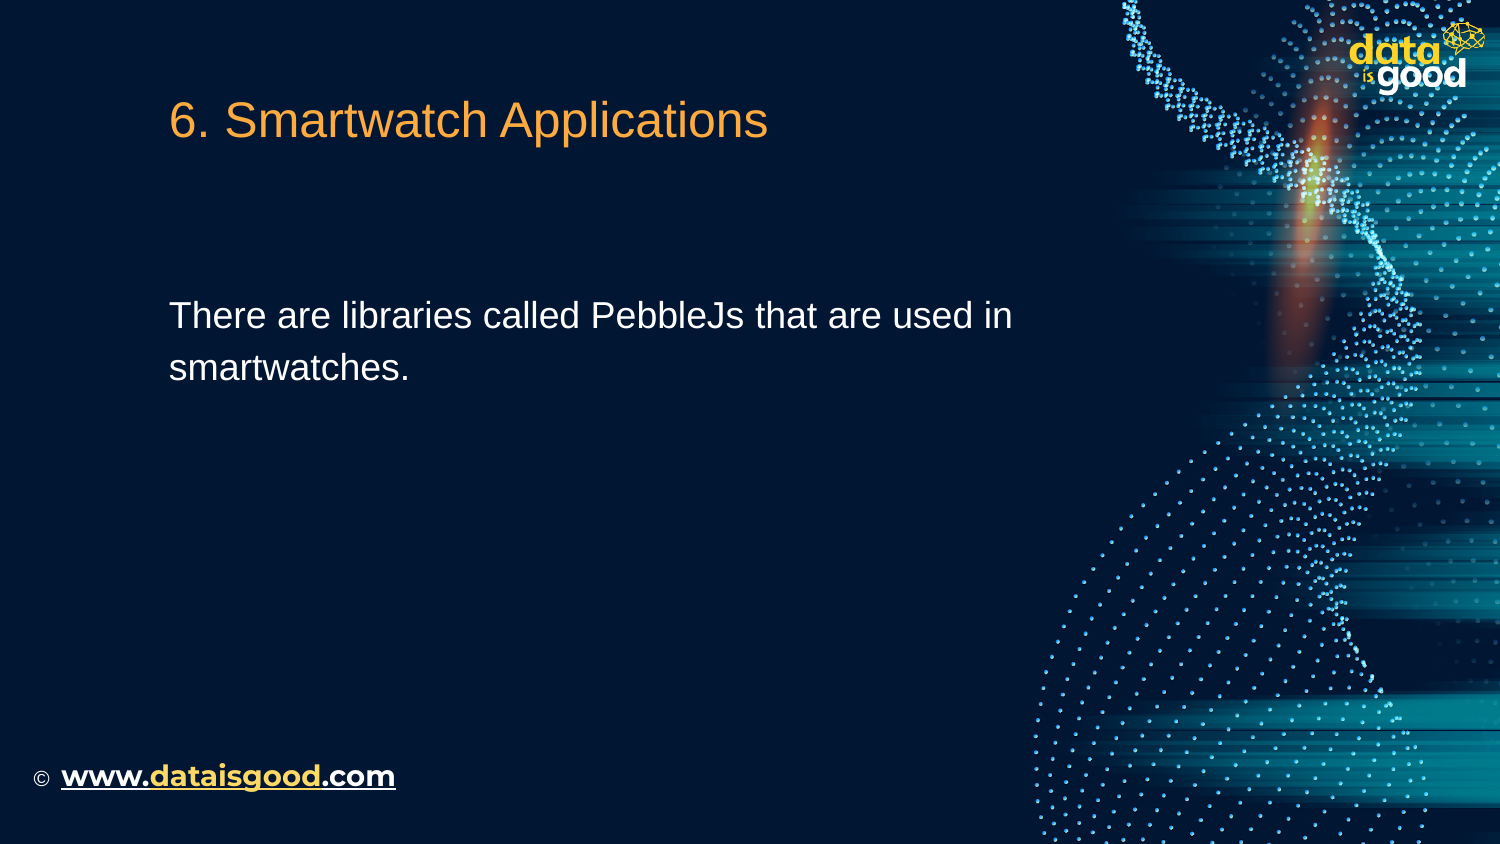

# 6. Smartwatch Applications
There are libraries called PebbleJs that are used in smartwatches.